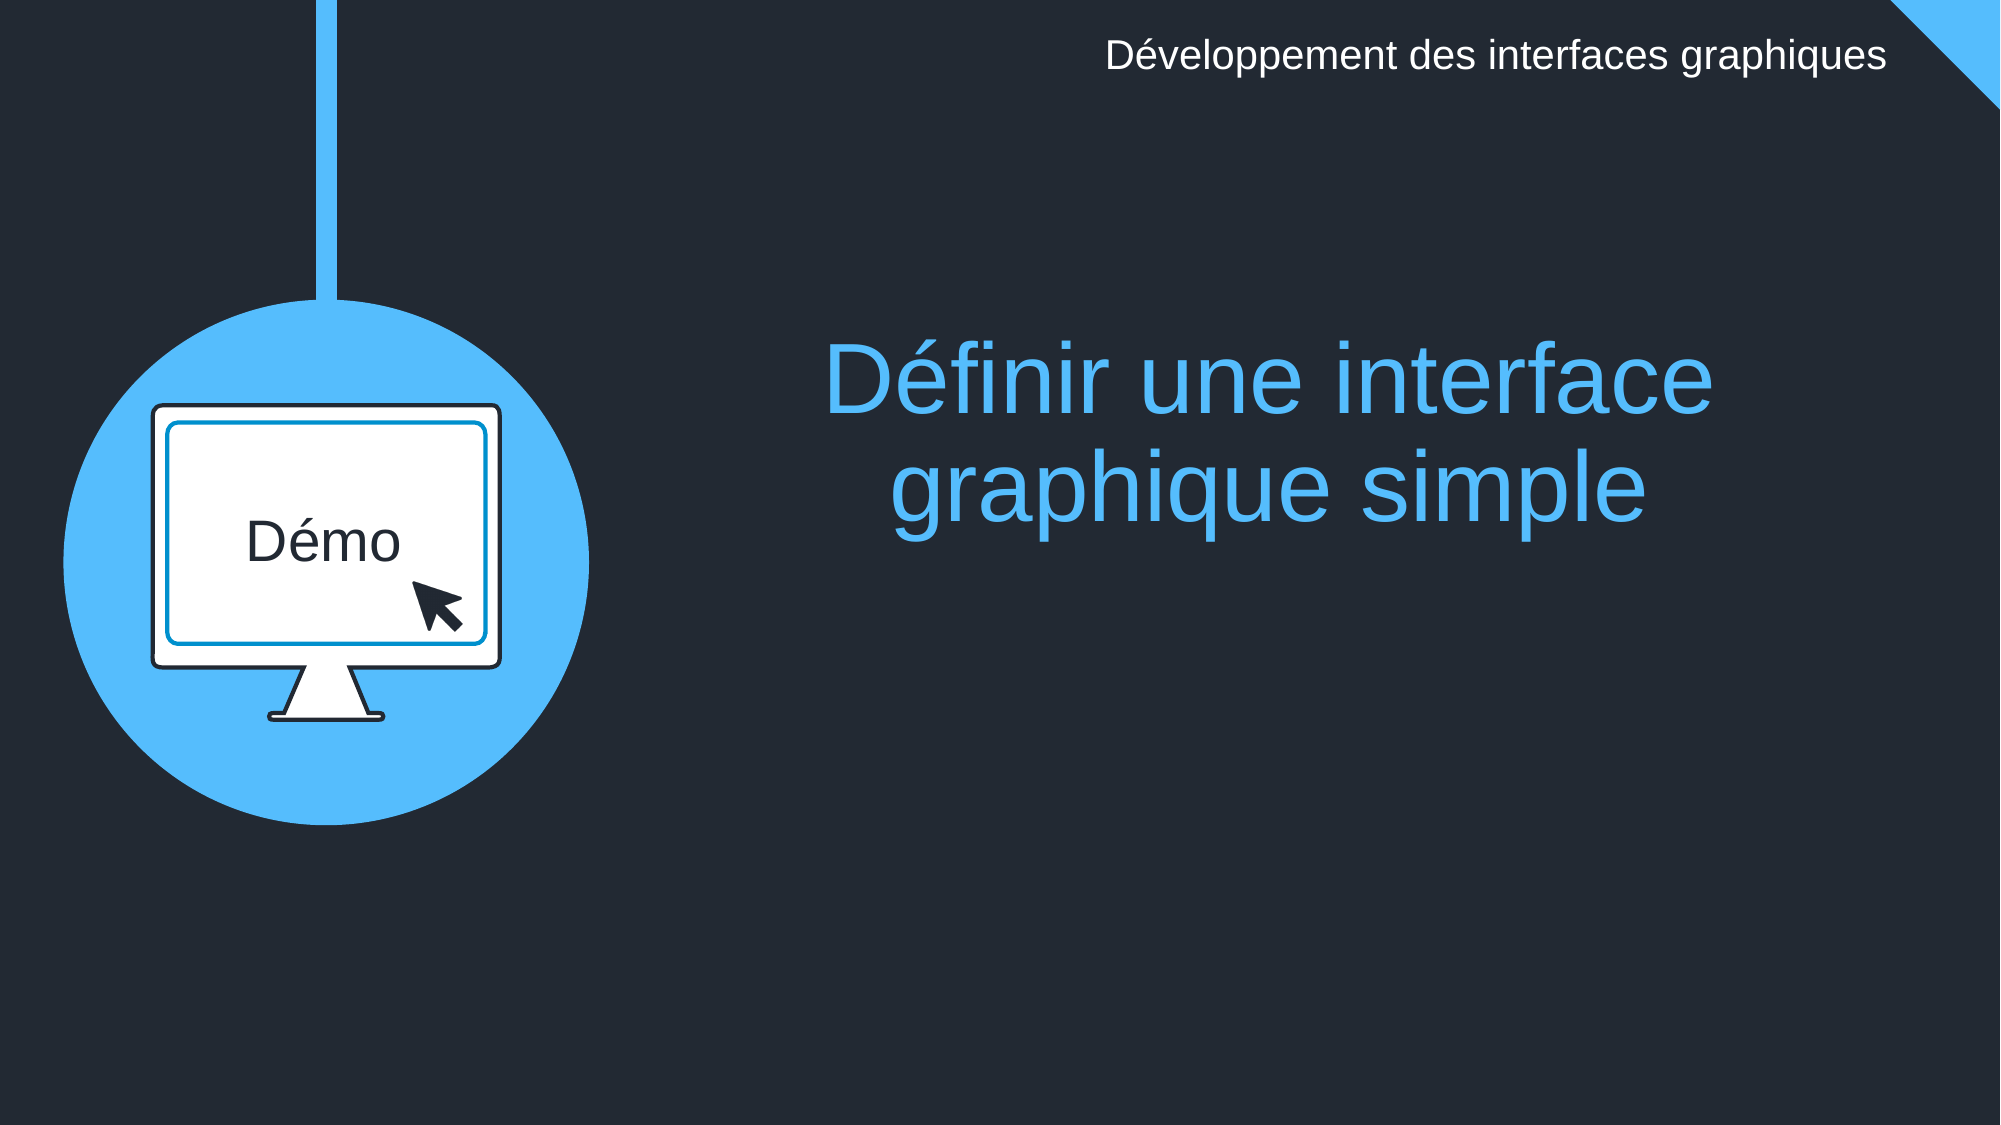

# Développement des interfaces graphiques
Définir une interface graphique simple